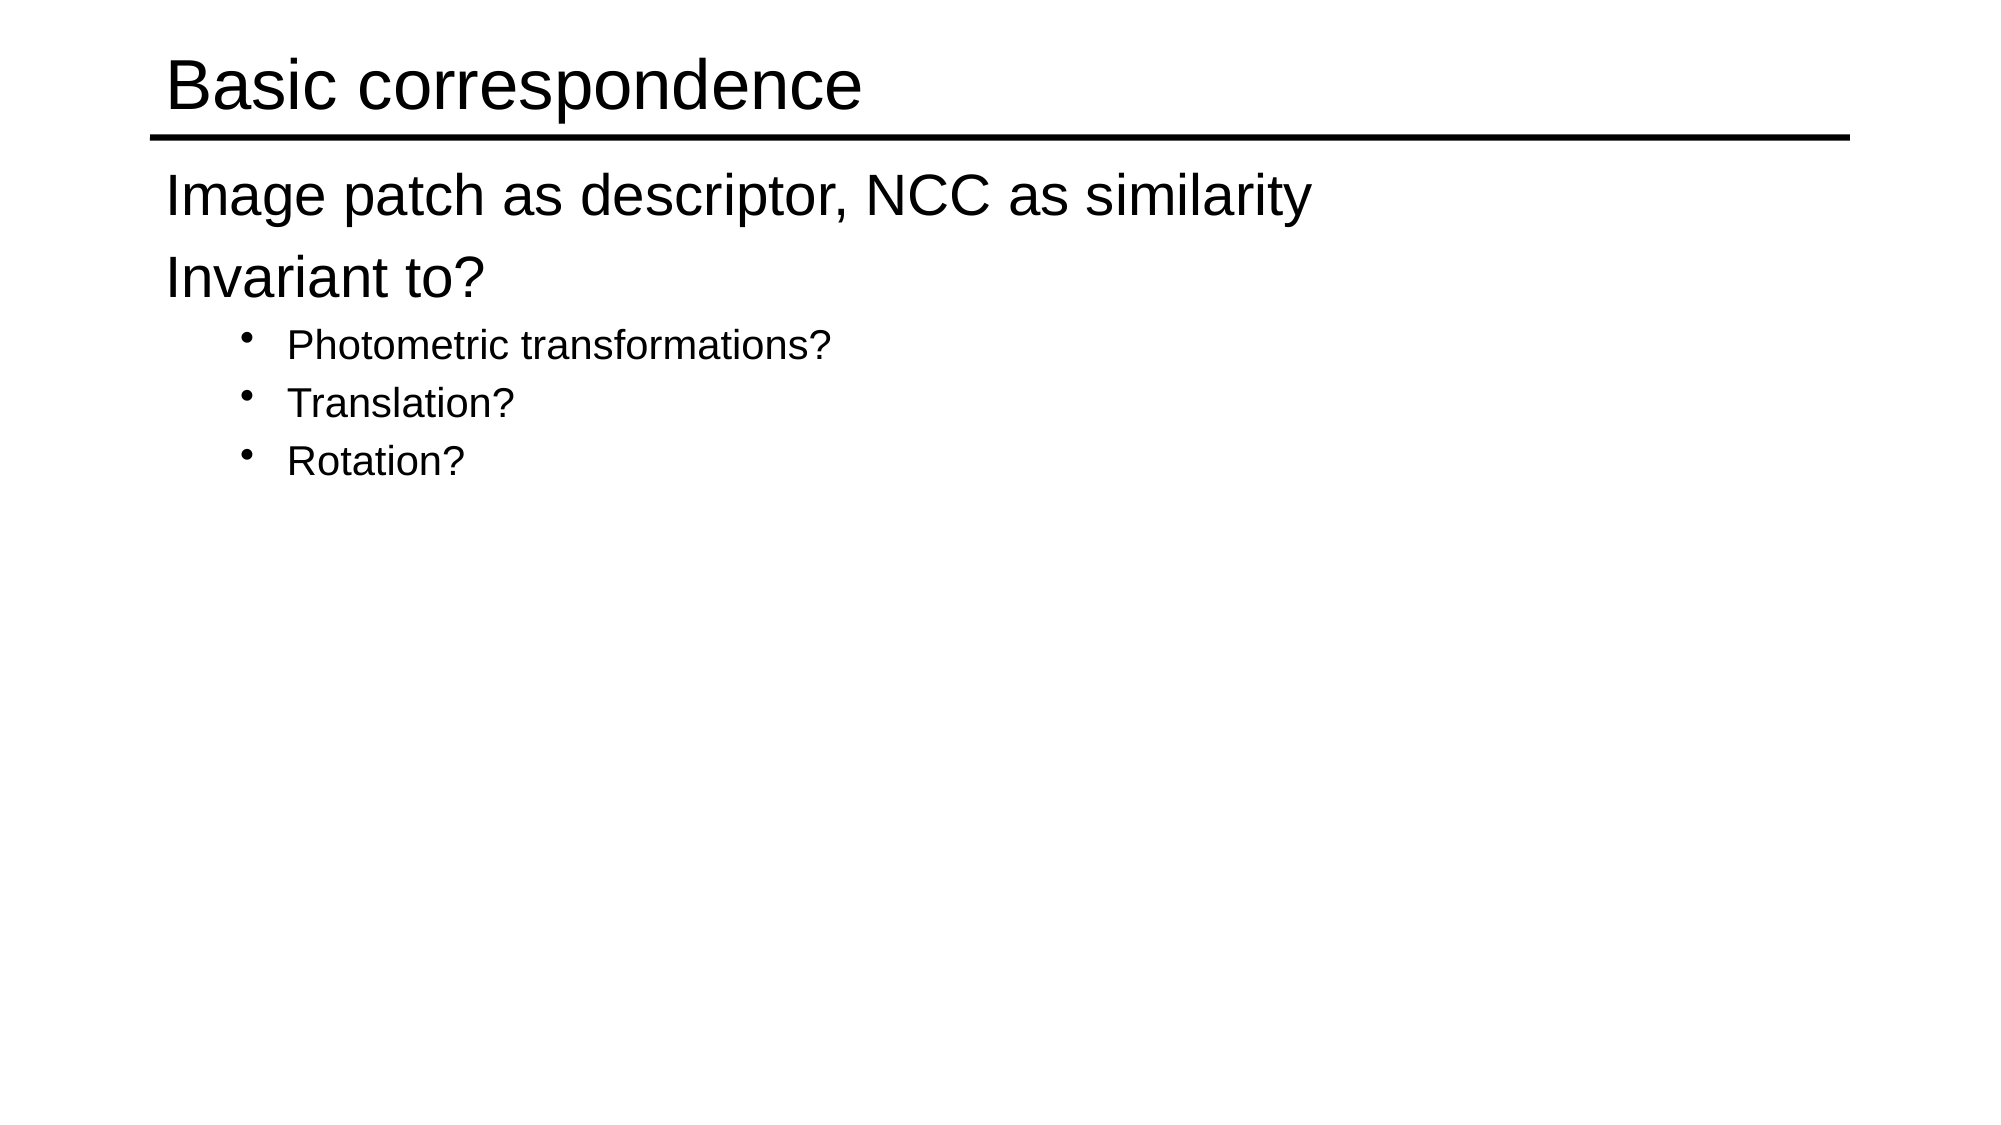

# Basic correspondence
Image patch as descriptor, NCC as similarity
Invariant to?
Photometric transformations?
Translation?
Rotation?